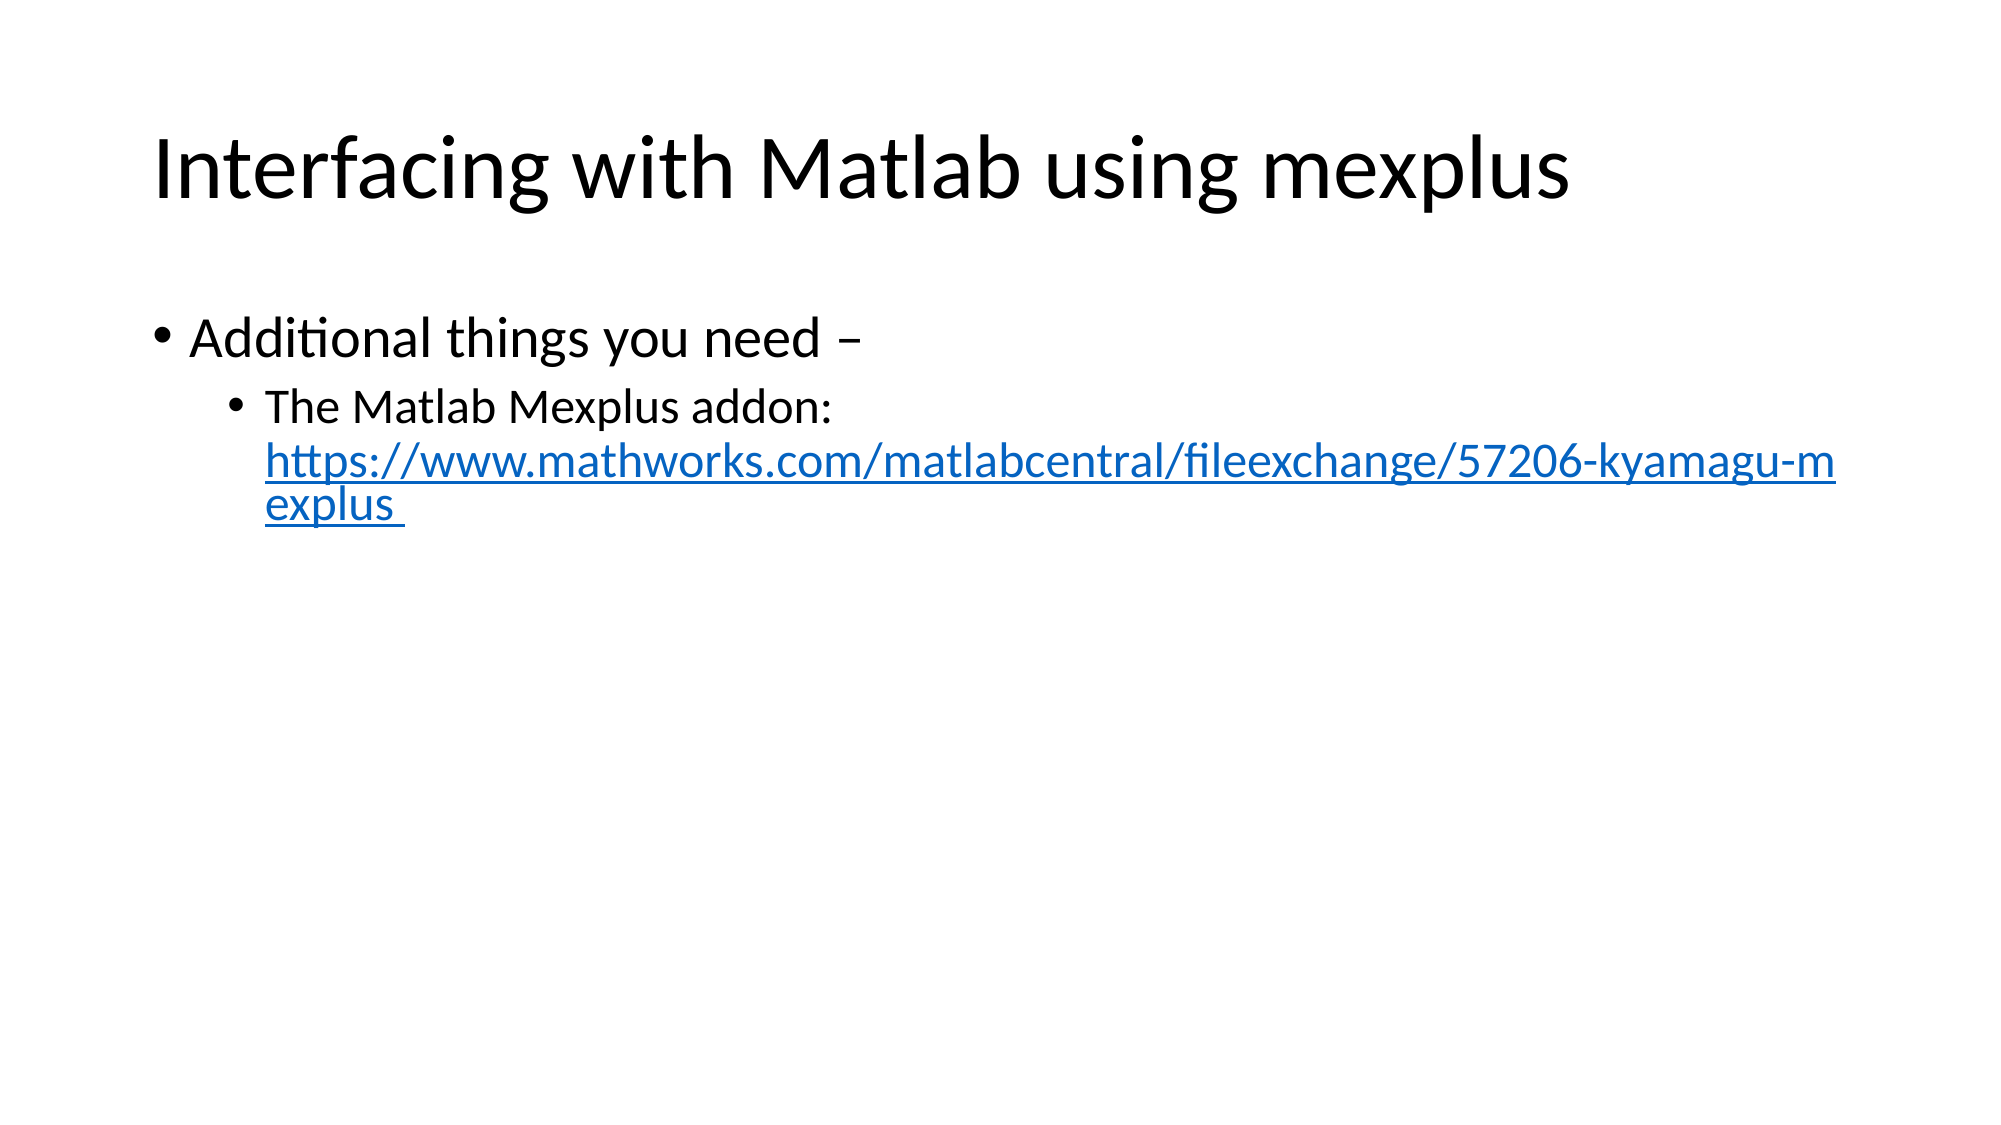

# Interfacing with Matlab using mexplus
Additional things you need –
The Matlab Mexplus addon: https://www.mathworks.com/matlabcentral/fileexchange/57206-kyamagu-mexplus